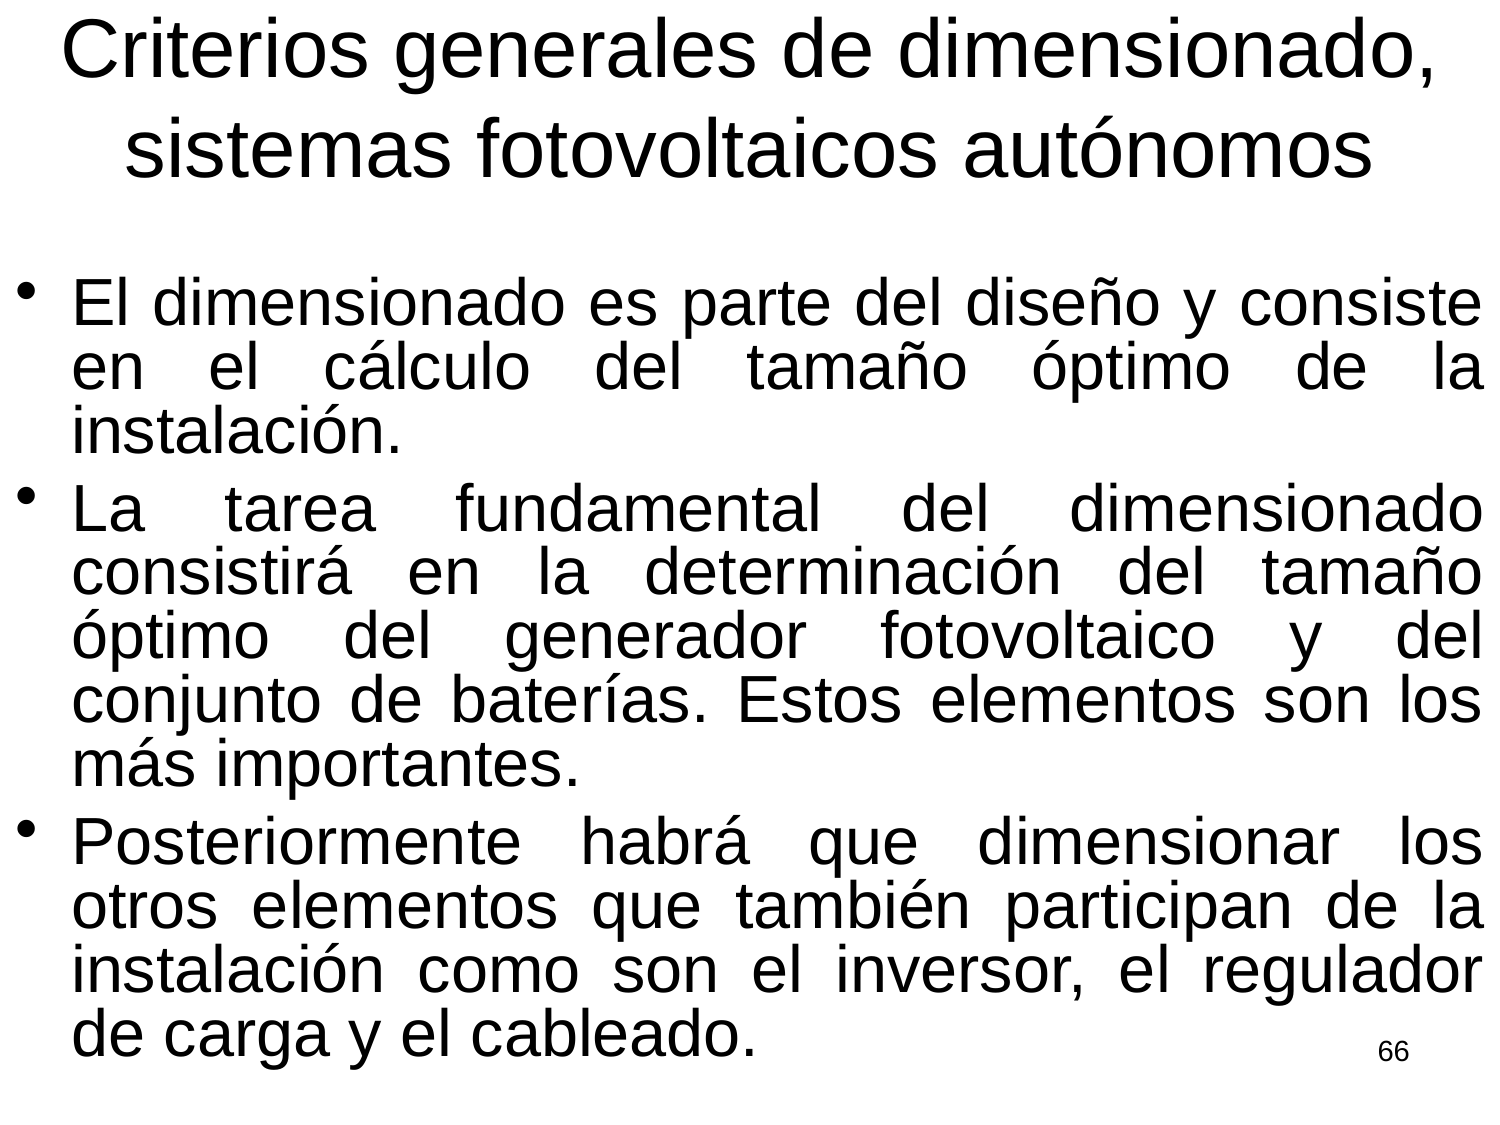

# Criterios generales de dimensionado, sistemas fotovoltaicos autónomos
El dimensionado es parte del diseño y consiste en el cálculo del tamaño óptimo de la instalación.
La tarea fundamental del dimensionado consistirá en la determinación del tamaño óptimo del generador fotovoltaico y del conjunto de baterías. Estos elementos son los más importantes.
Posteriormente habrá que dimensionar los otros elementos que también participan de la instalación como son el inversor, el regulador de carga y el cableado.
66